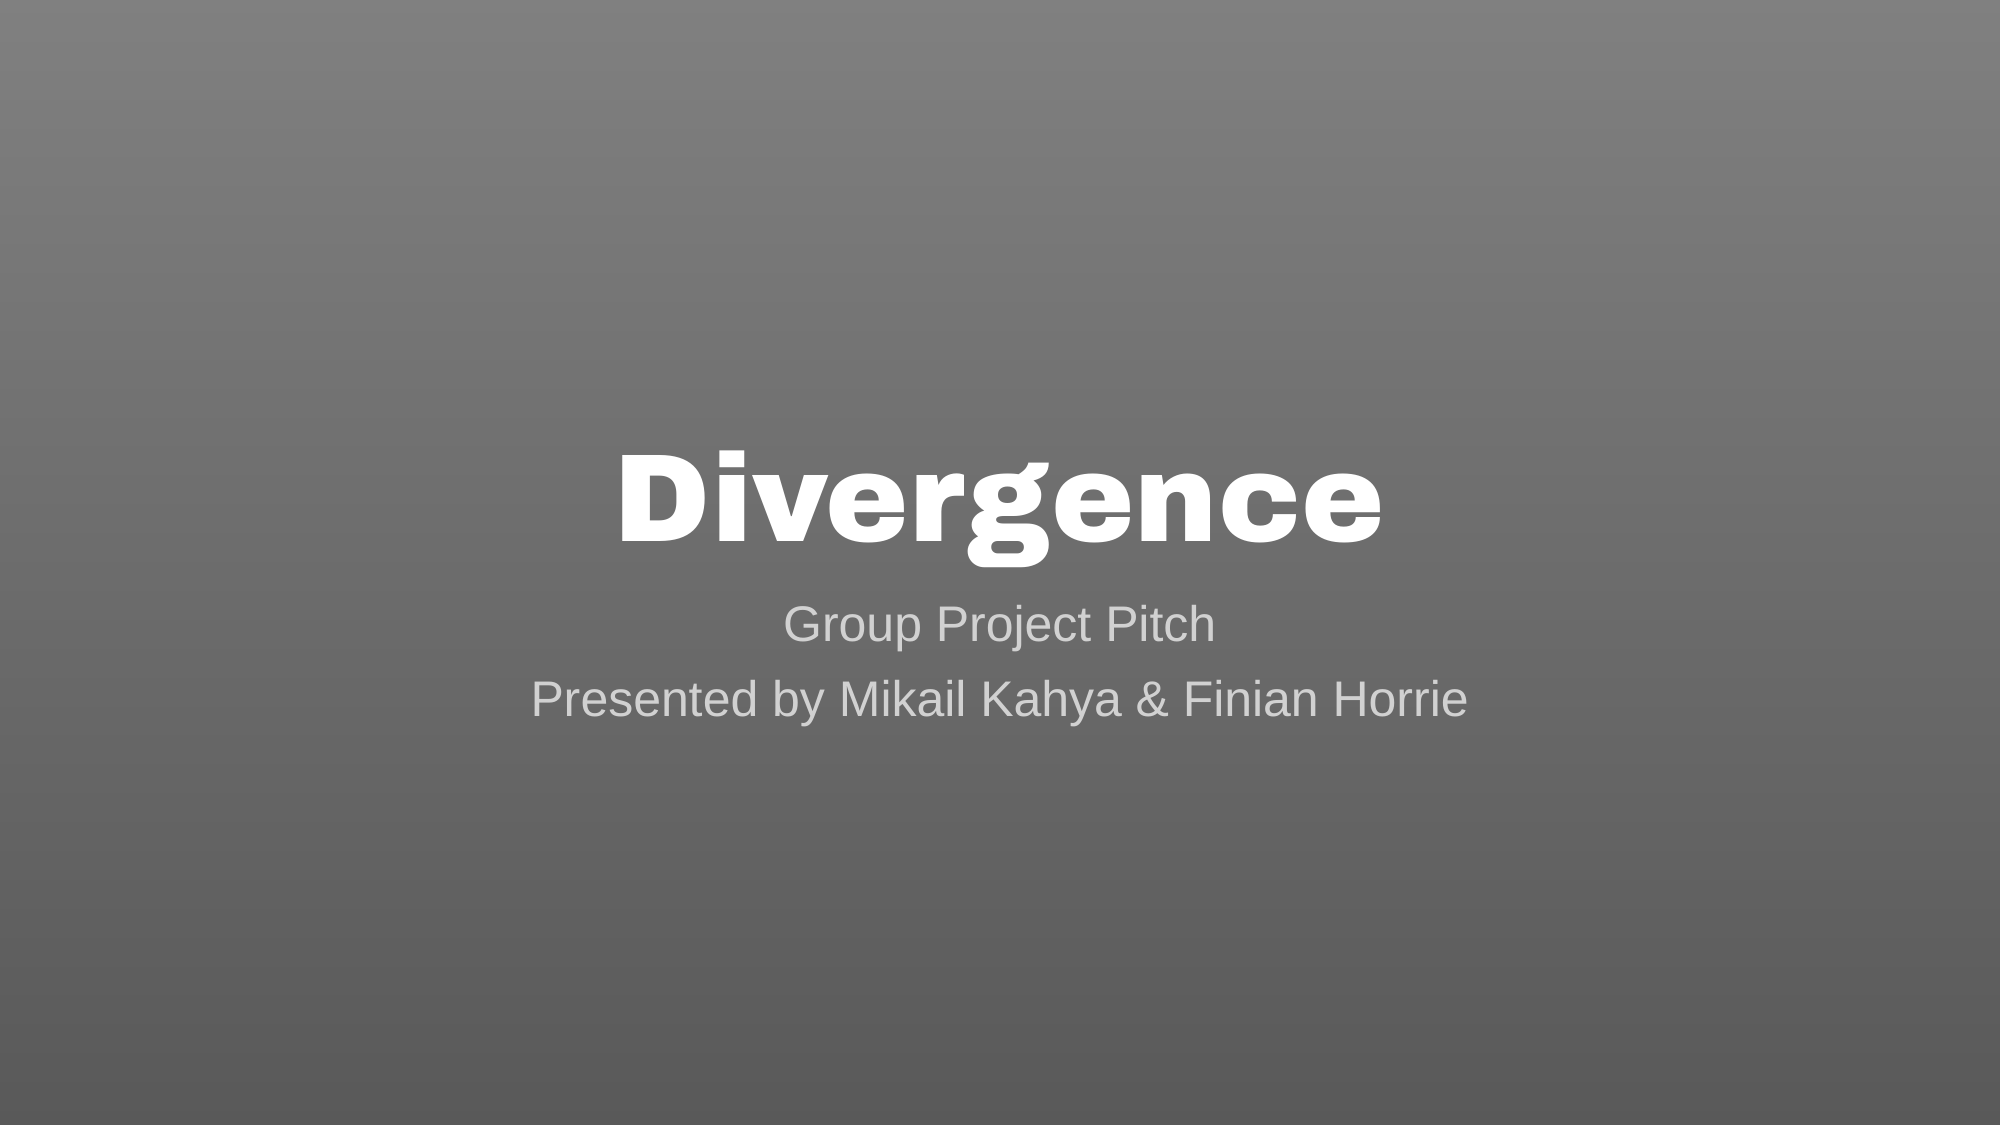

# Divergence
Group Project Pitch
Presented by Mikail Kahya & Finian Horrie